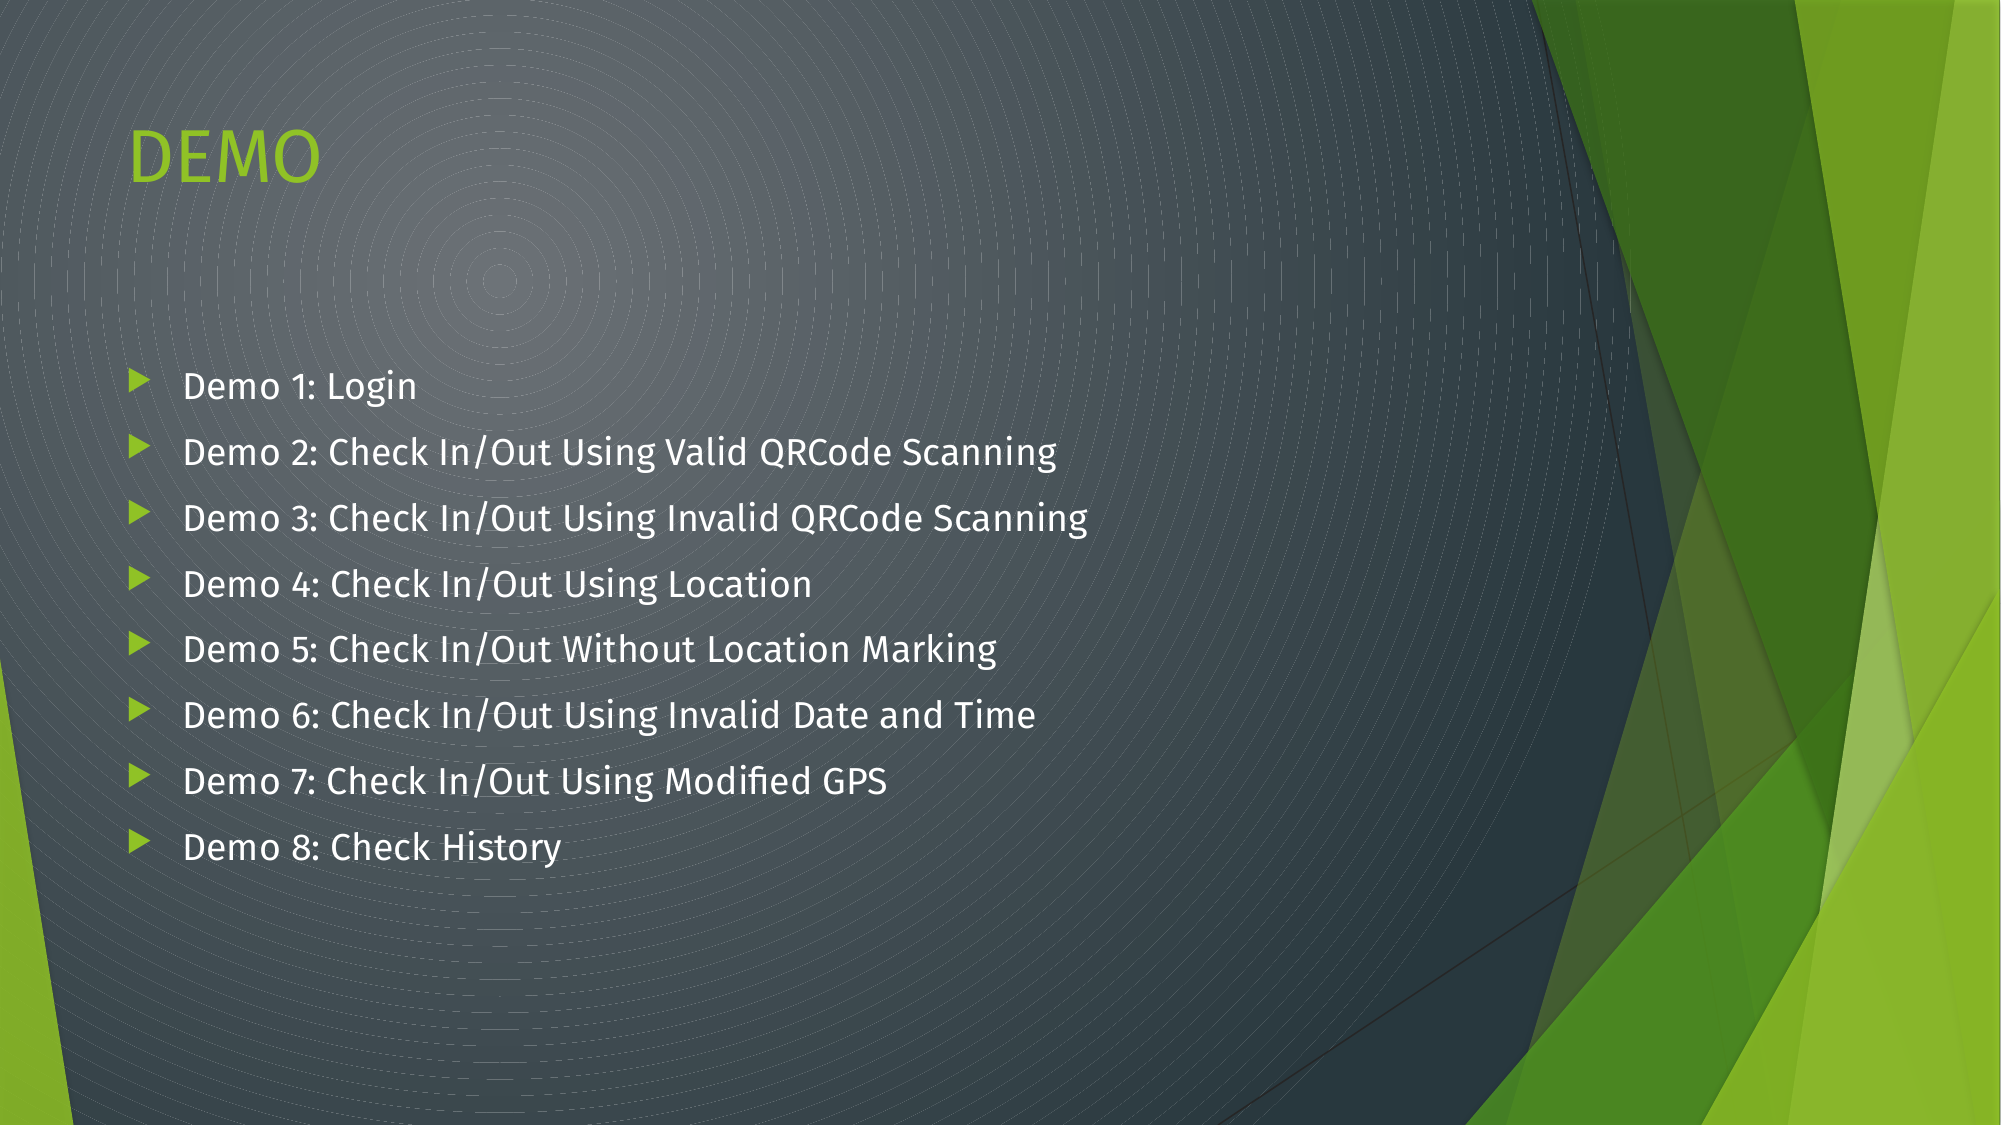

# DEMO
Demo 1: Login
Demo 2: Check In/Out Using Valid QRCode Scanning
Demo 3: Check In/Out Using Invalid QRCode Scanning
Demo 4: Check In/Out Using Location
Demo 5: Check In/Out Without Location Marking
Demo 6: Check In/Out Using Invalid Date and Time
Demo 7: Check In/Out Using Modified GPS
Demo 8: Check History